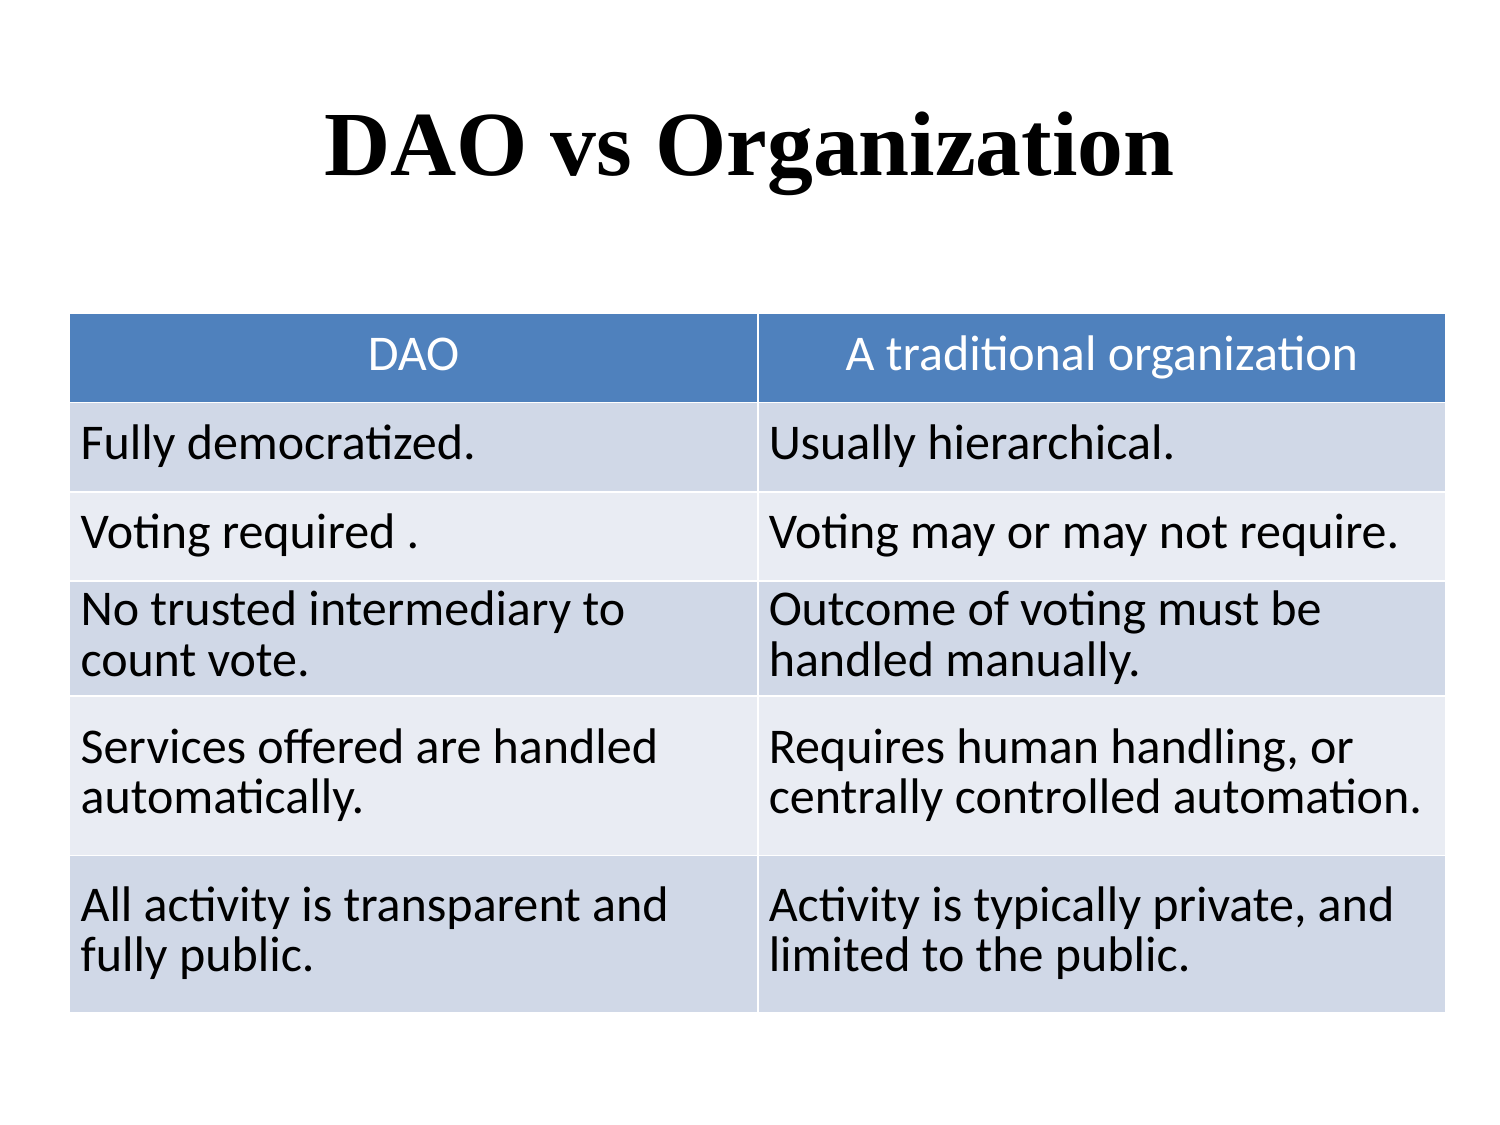

# DAO vs Organization
| DAO | A traditional organization |
| --- | --- |
| Fully democratized. | Usually hierarchical. |
| Voting required . | Voting may or may not require. |
| No trusted intermediary to count vote. | Outcome of voting must be handled manually. |
| Services offered are handled automatically. | Requires human handling, or centrally controlled automation. |
| All activity is transparent and fully public. | Activity is typically private, and limited to the public. |